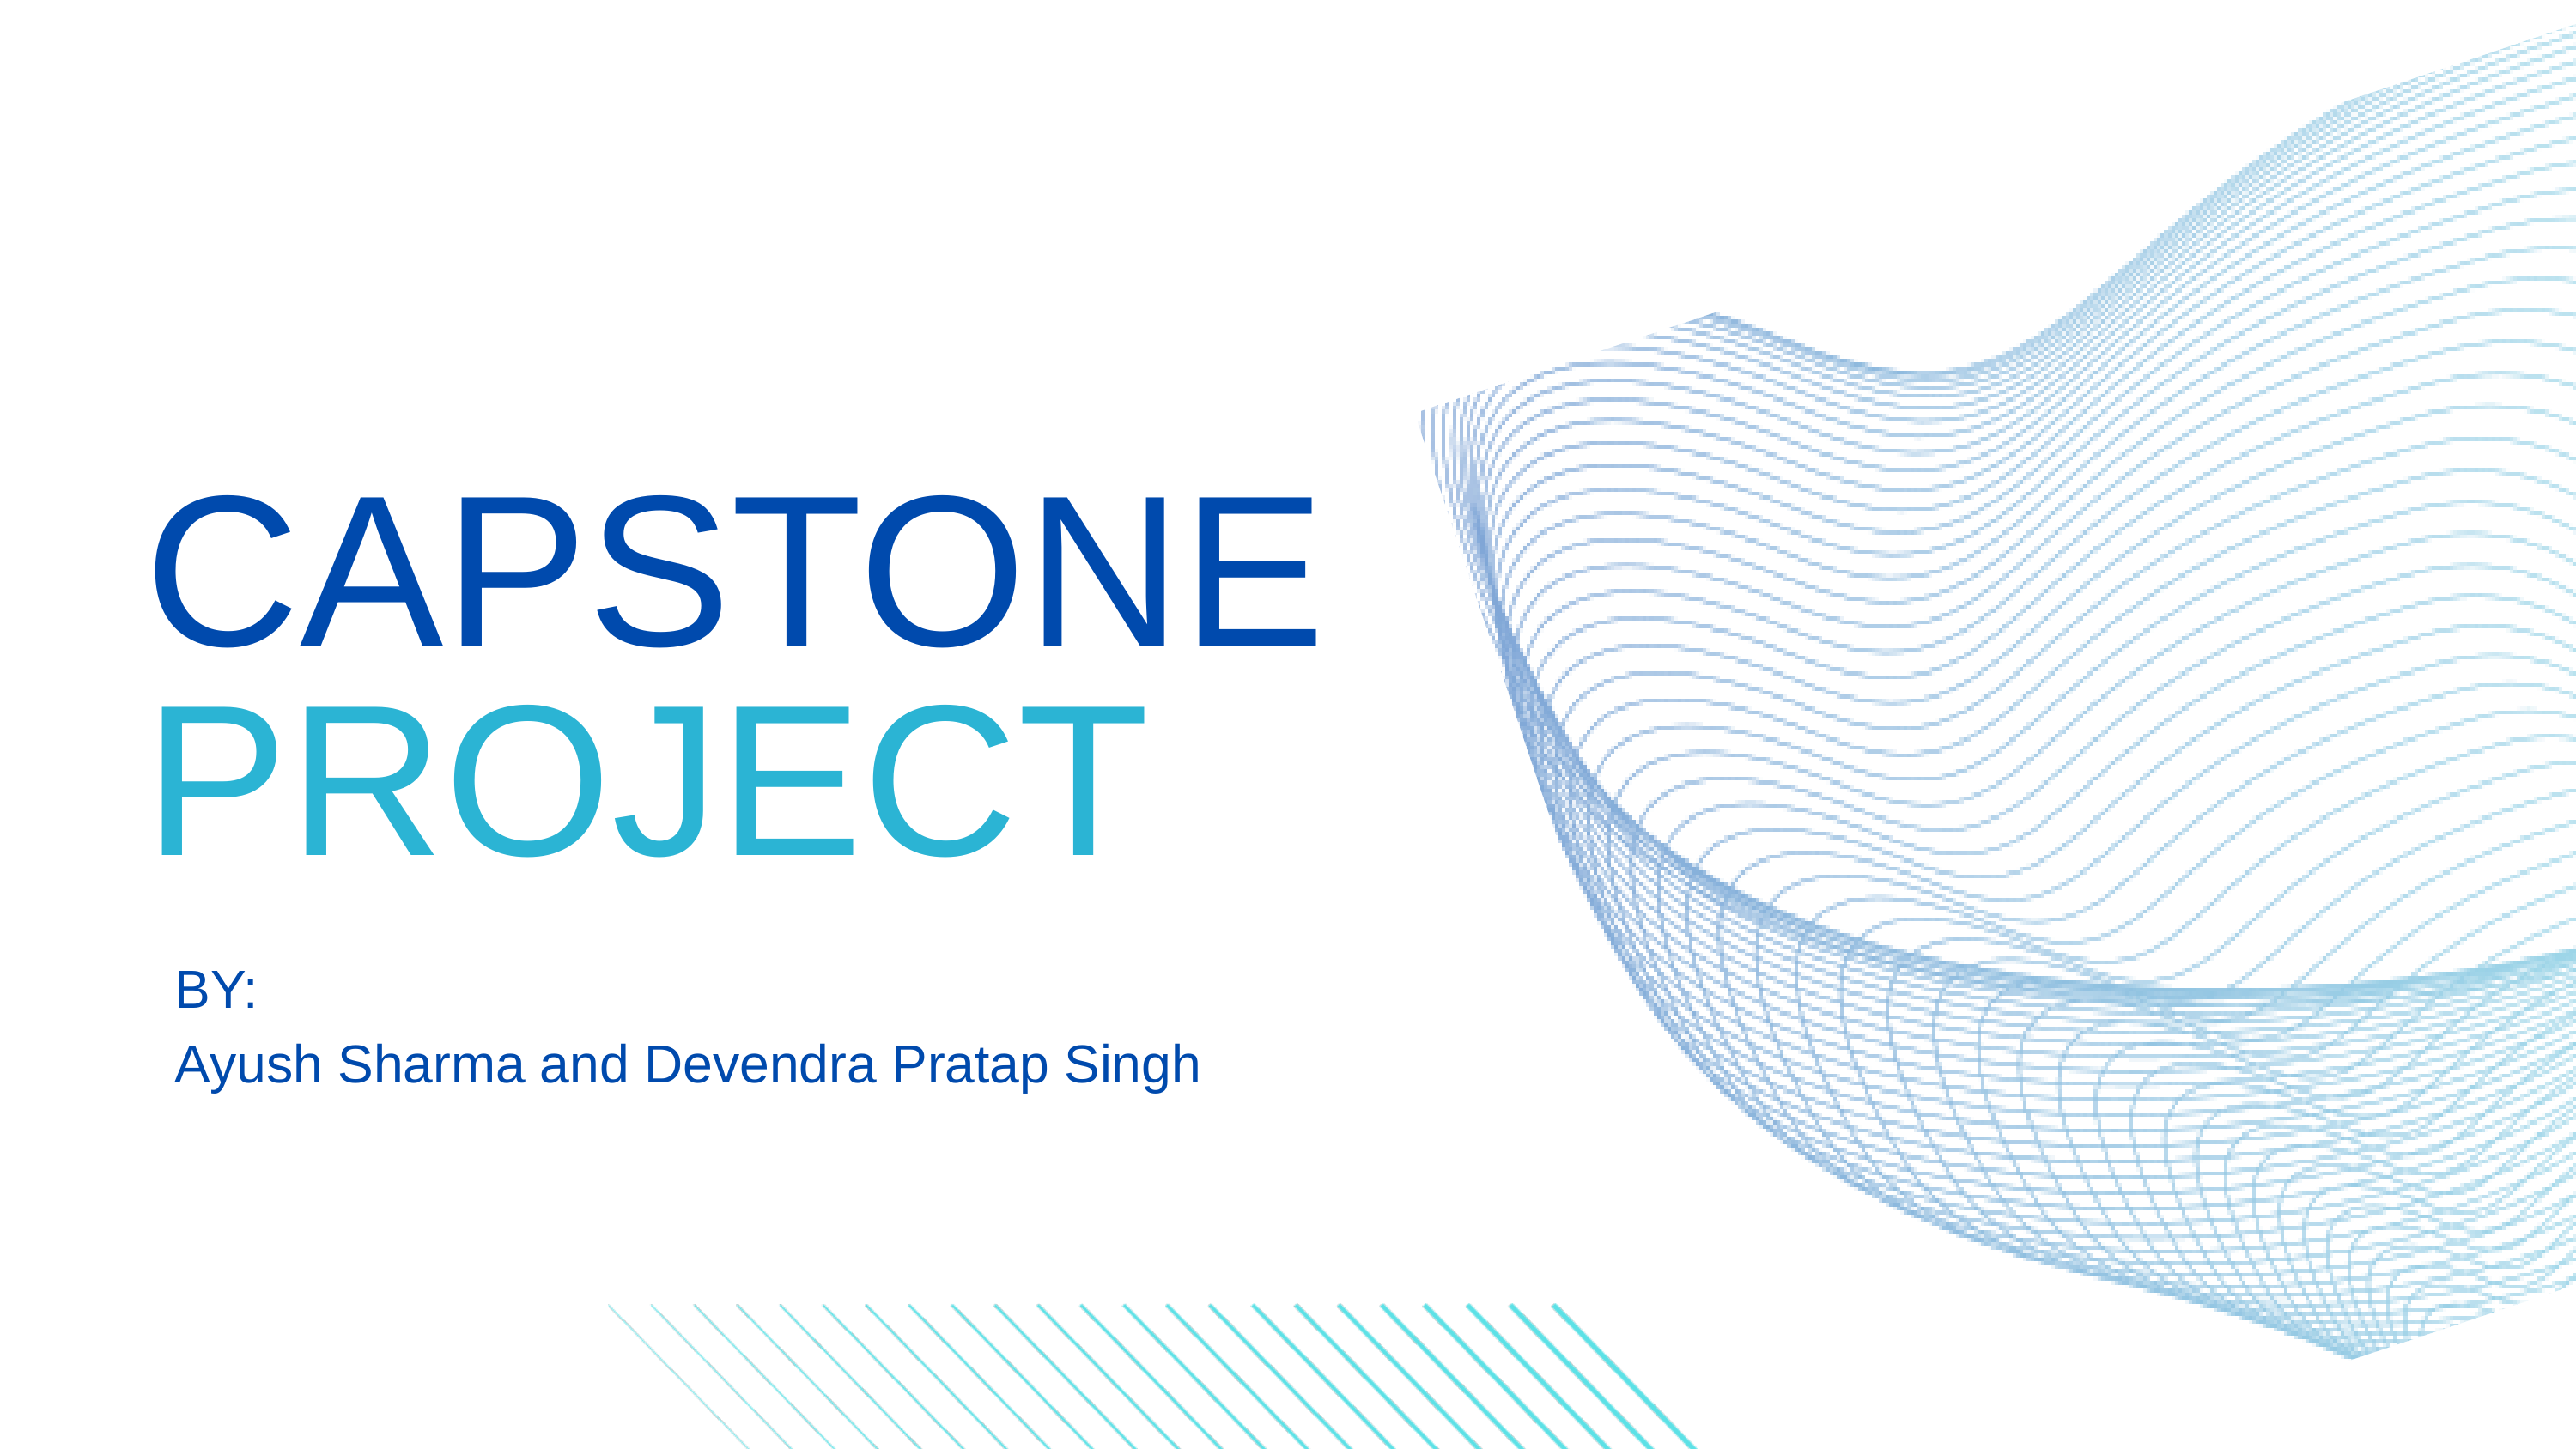

CAPSTONE
PROJECT
BY:
Ayush Sharma and Devendra Pratap Singh